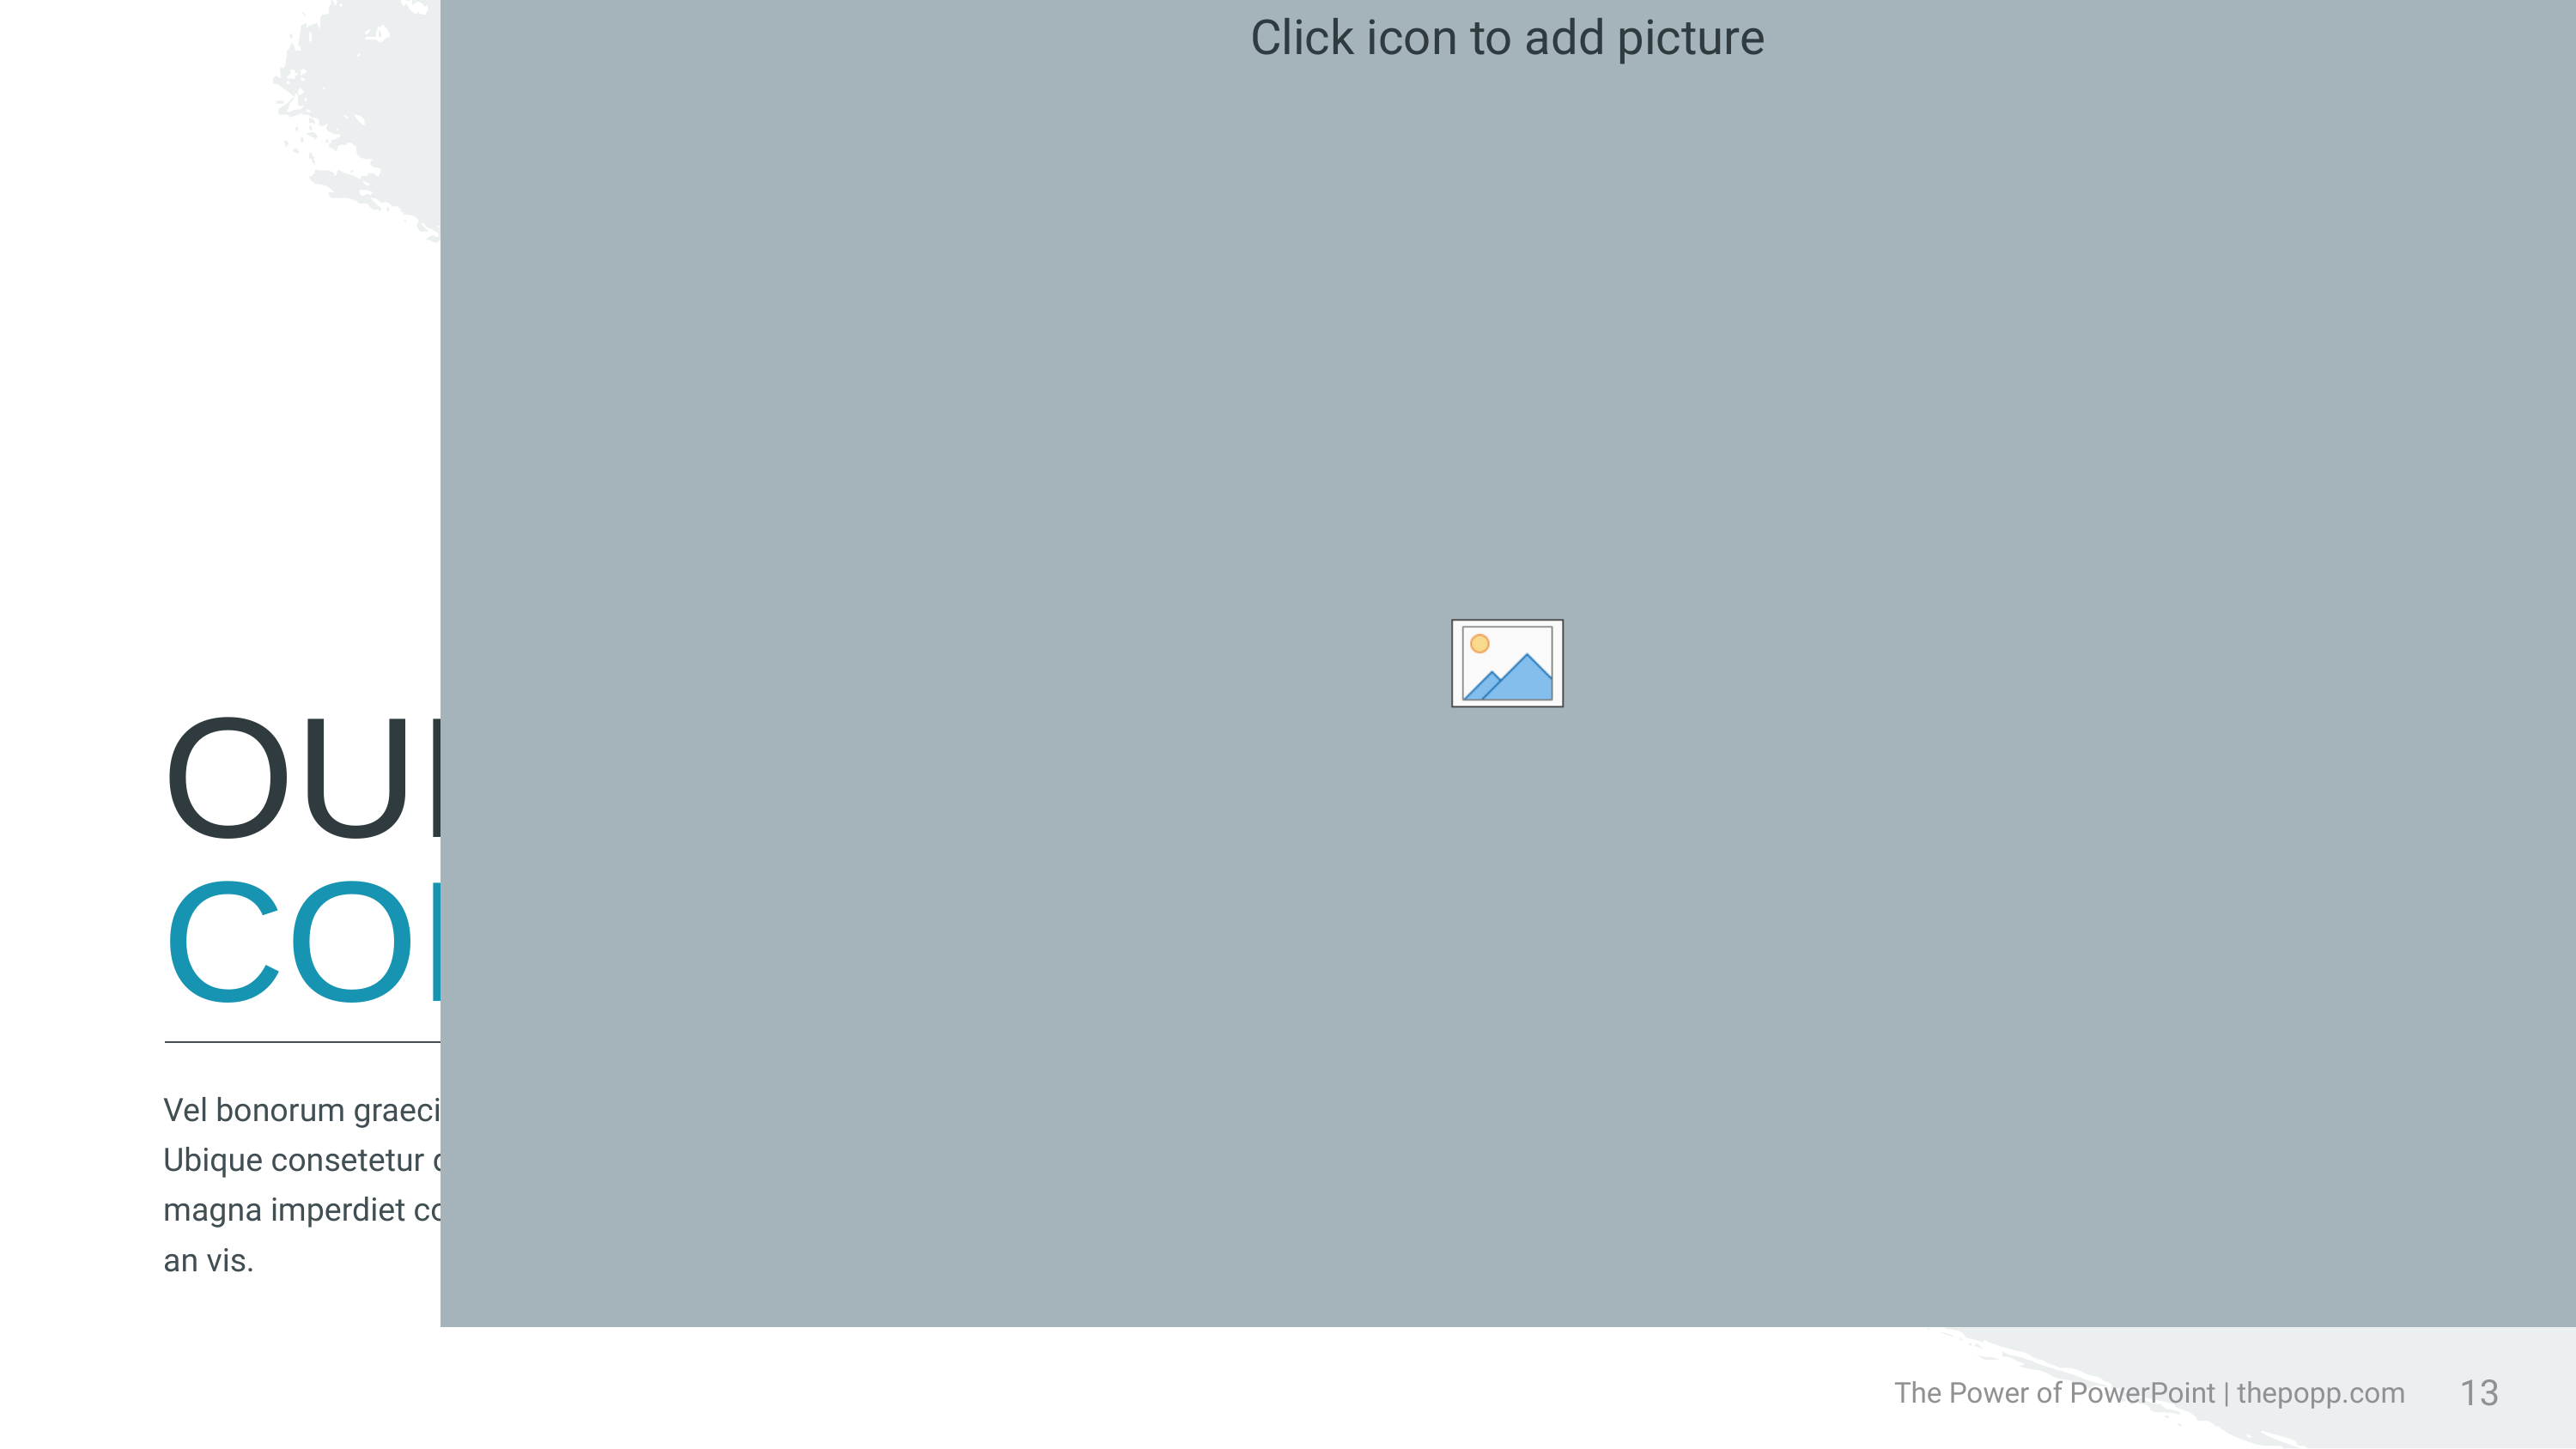

# OUR COMPANY
Vel bonorum graecis admodum ea, docendi fierent sententiae vim ne. Impetus blandit mea an. Ubique consetetur quaerendum mea ex, per porro vitae scriptorem at. Veniam labitur usu cu, magna imperdiet consectetuer est id. Ut sea audiam tritani, tota delicata ad eum, vero iracundia an vis.
13
The Power of PowerPoint | thepopp.com